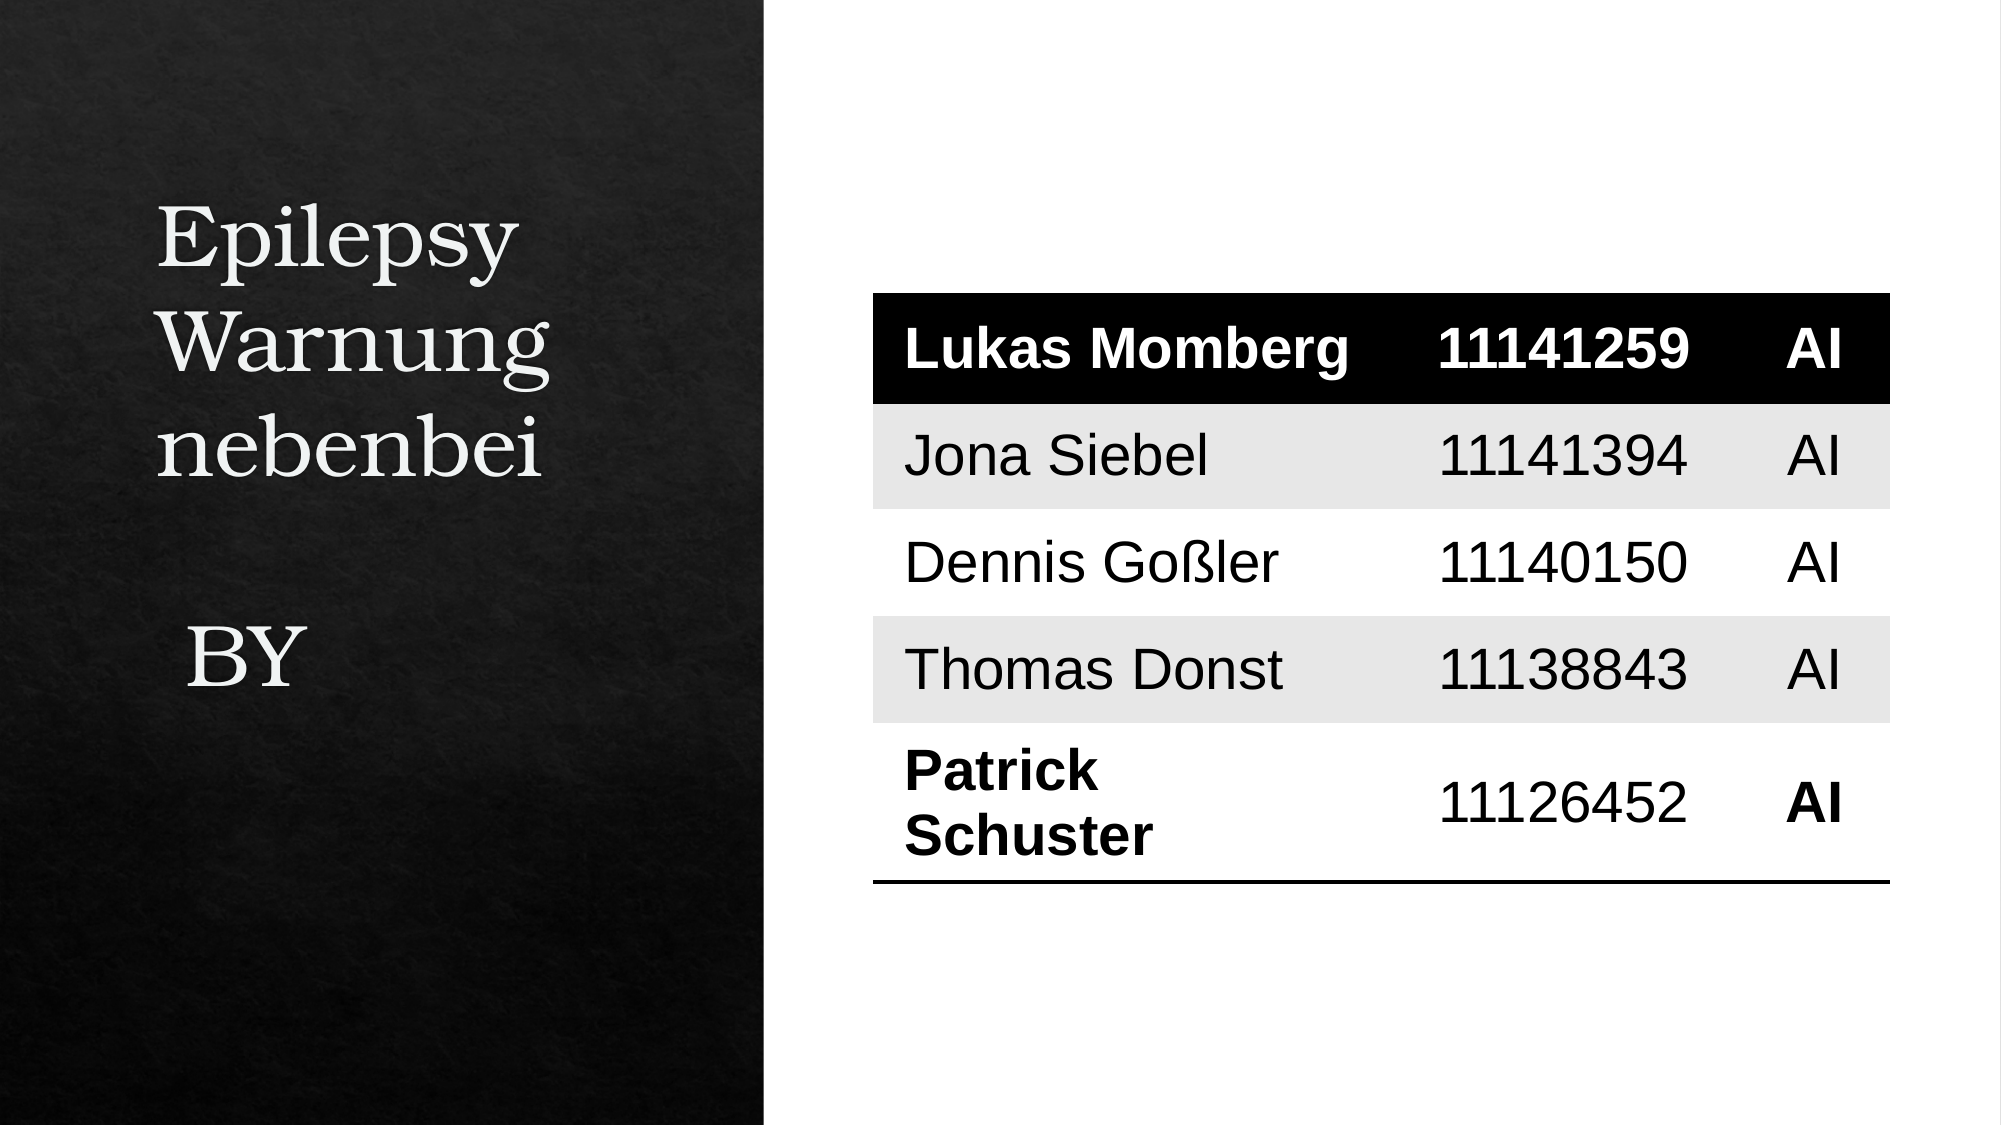

# Epilepsy Warnung nebenbei  BY
| Lukas Momberg | 11141259 | AI |
| --- | --- | --- |
| Jona Siebel | 11141394 | AI |
| Dennis Goßler | 11140150 | AI |
| Thomas Donst | 11138843 | AI |
| Patrick Schuster | 11126452 | AI |